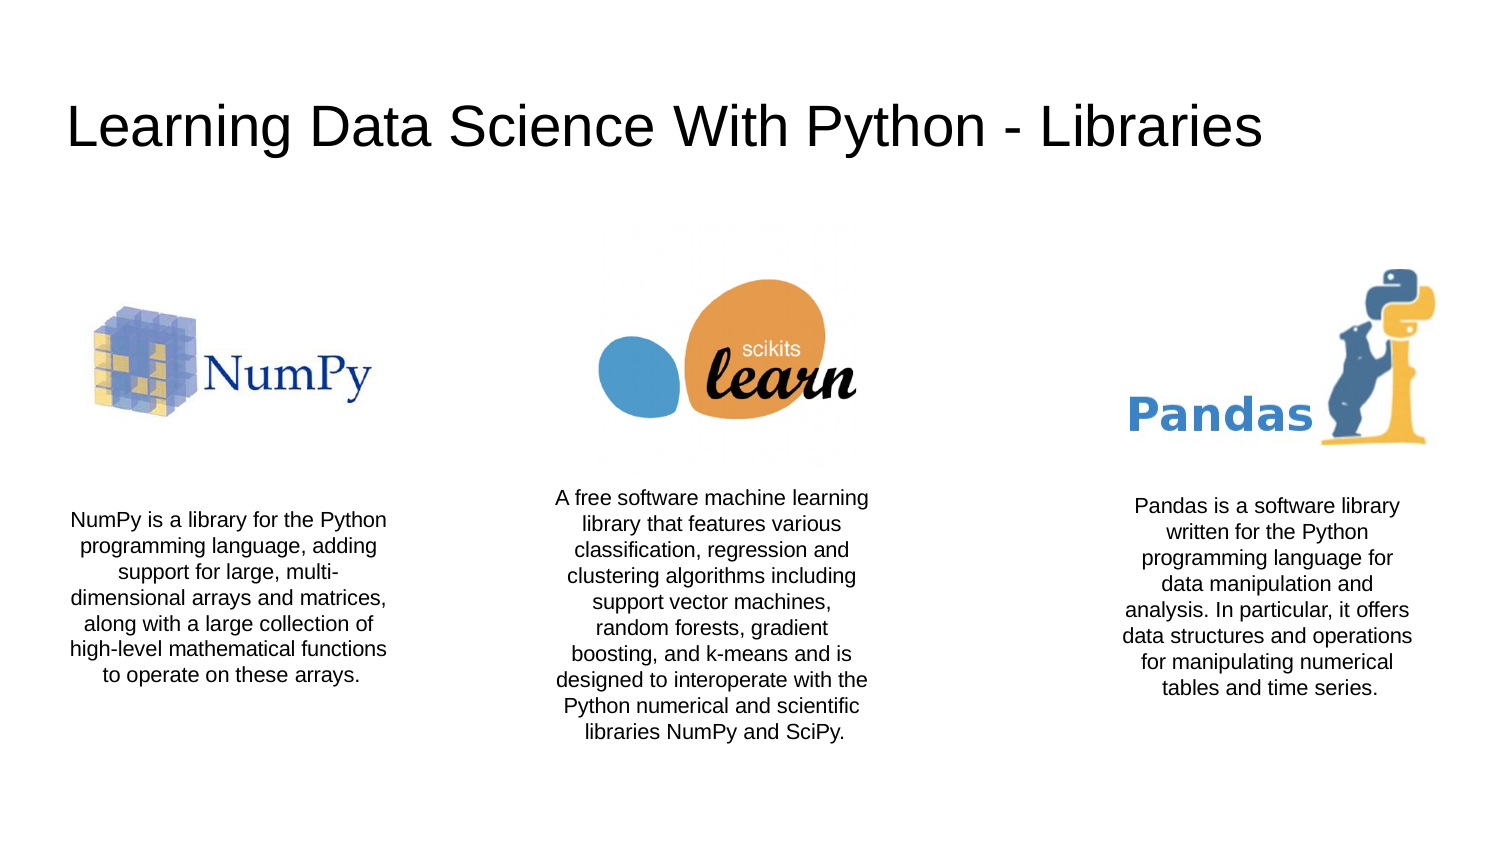

# Learning Data Science With Python - Libraries

A free software machine learning  library that features various  classification, regression and  clustering algorithms including  support vector machines,  random forests, gradient  boosting, and k-means and is  designed to interoperate with the  Python numerical and scientific  libraries NumPy and SciPy.
Pandas is a software library  written for the Python  programming language for  data manipulation and  analysis. In particular, it offers  data structures and operations  for manipulating numerical  tables and time series.
NumPy is a library for the Python  programming language, adding  support for large, multi-  dimensional arrays and matrices,  along with a large collection of  high-level mathematical functions  to operate on these arrays.